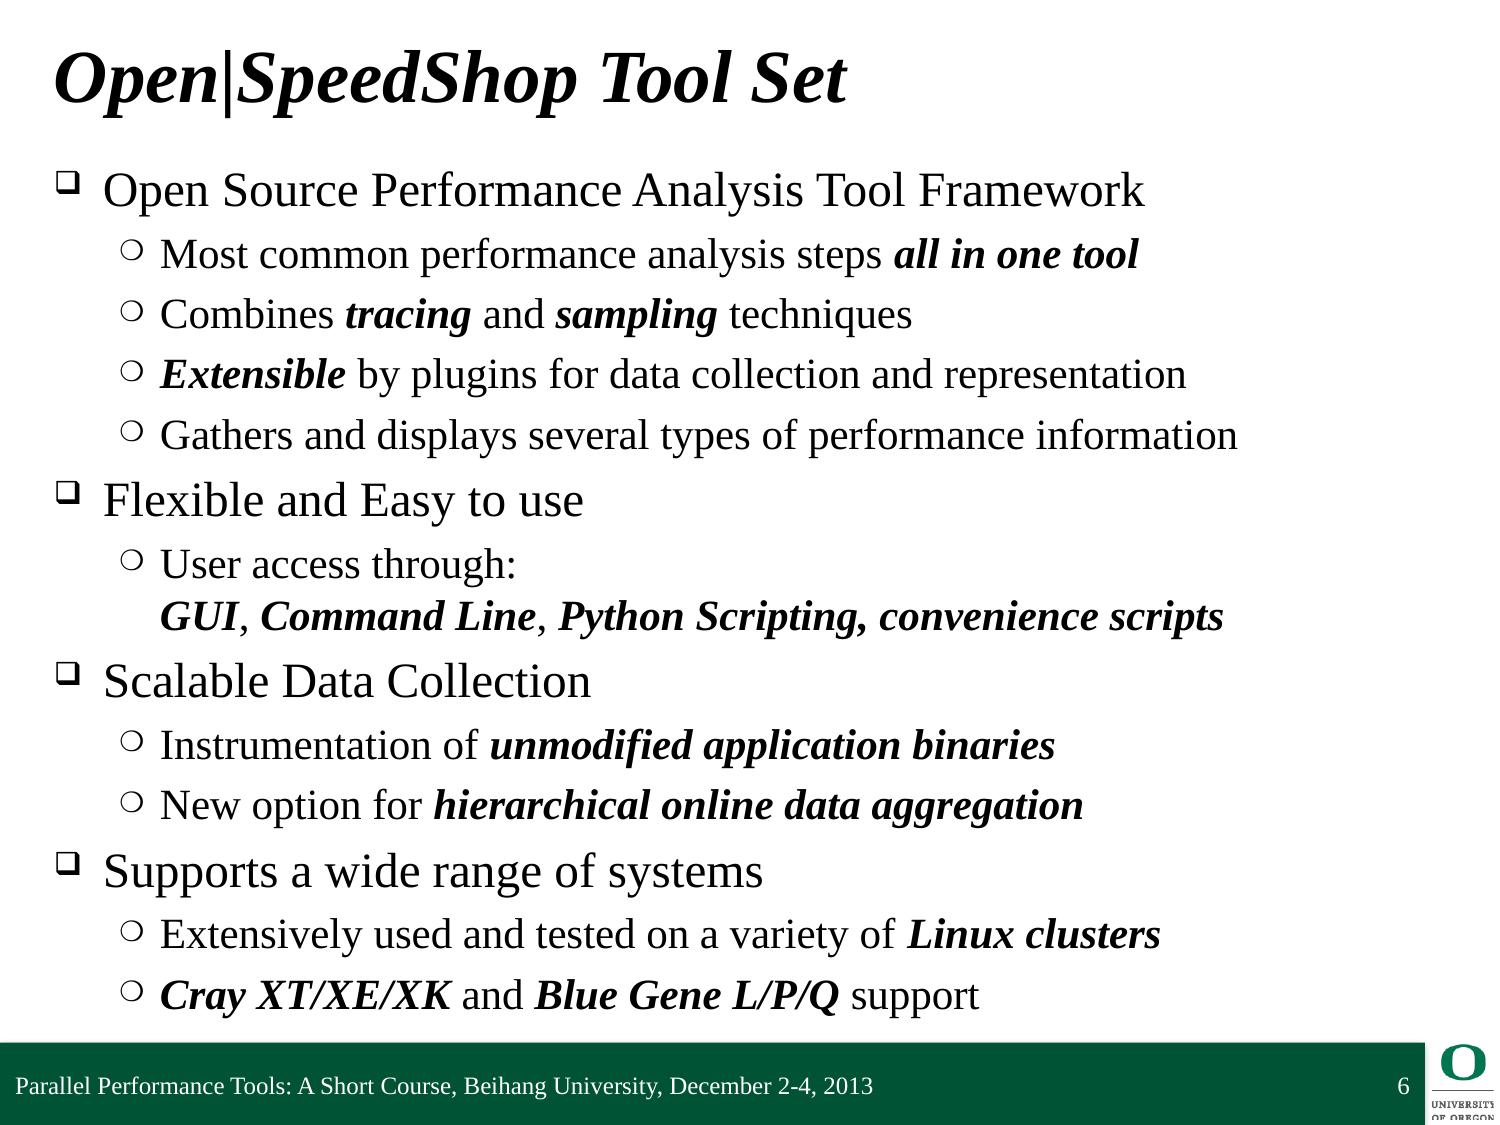

# Open|SpeedShop Tool Set
Open Source Performance Analysis Tool Framework
Most common performance analysis steps all in one tool
Combines tracing and sampling techniques
Extensible by plugins for data collection and representation
Gathers and displays several types of performance information
Flexible and Easy to use
User access through:
GUI, Command Line, Python Scripting, convenience scripts
Scalable Data Collection
Instrumentation of unmodified application binaries
New option for hierarchical online data aggregation
Supports a wide range of systems
Extensively used and tested on a variety of Linux clusters
Cray XT/XE/XK and Blue Gene L/P/Q support
Parallel Performance Tools: A Short Course, Beihang University, December 2-4, 2013
6